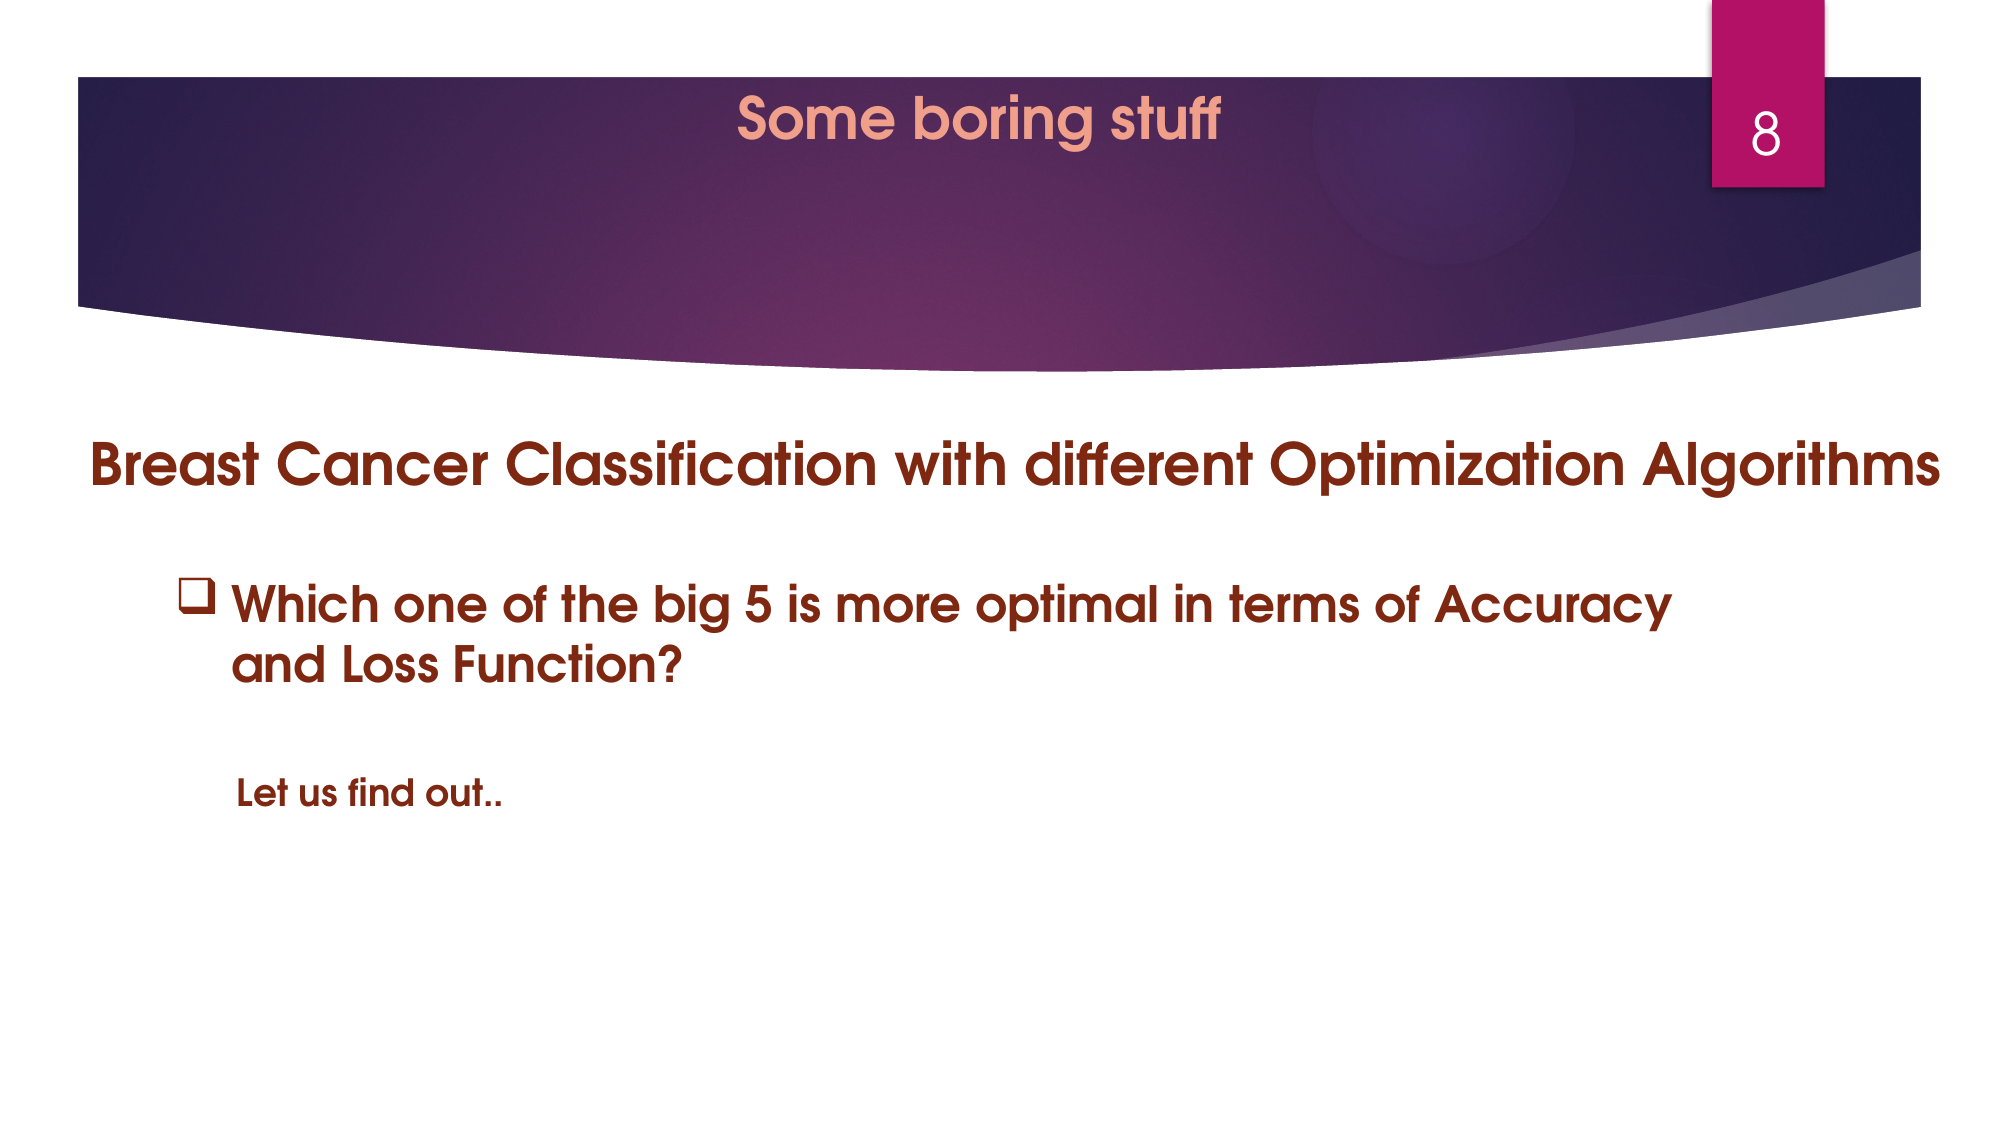

8
# Some boring stuff
Breast Cancer Classification with different Optimization Algorithms
Which one of the big 5 is more optimal in terms of Accuracy and Loss Function?
Let us find out..